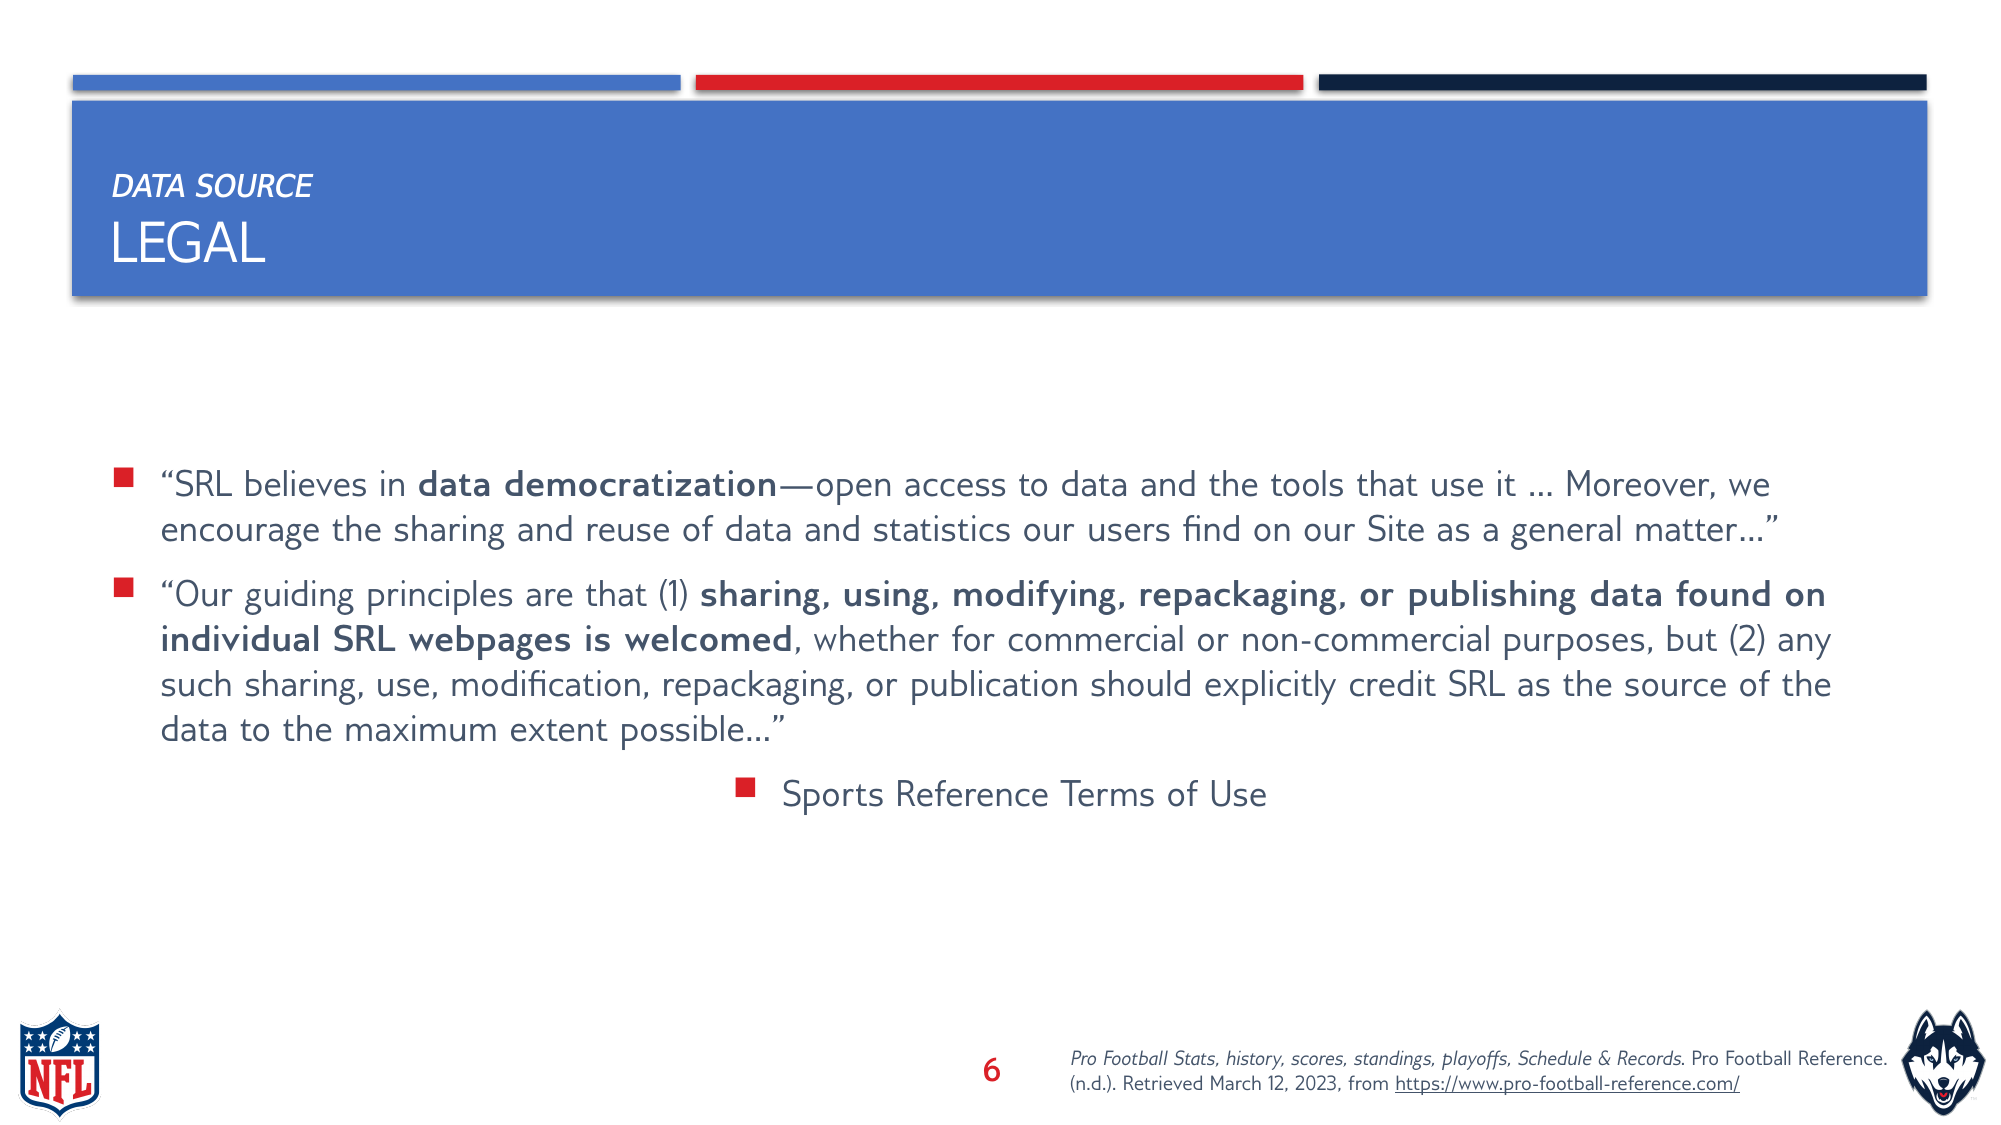

# Data source Legal
“SRL believes in data democratization—open access to data and the tools that use it … Moreover, we encourage the sharing and reuse of data and statistics our users find on our Site as a general matter…”
“Our guiding principles are that (1) sharing, using, modifying, repackaging, or publishing data found on individual SRL webpages is welcomed, whether for commercial or non-commercial purposes, but (2) any such sharing, use, modification, repackaging, or publication should explicitly credit SRL as the source of the data to the maximum extent possible…”
Sports Reference Terms of Use
Pro Football Stats, history, scores, standings, playoffs, Schedule & Records. Pro Football Reference. (n.d.). Retrieved March 12, 2023, from https://www.pro-football-reference.com/

6